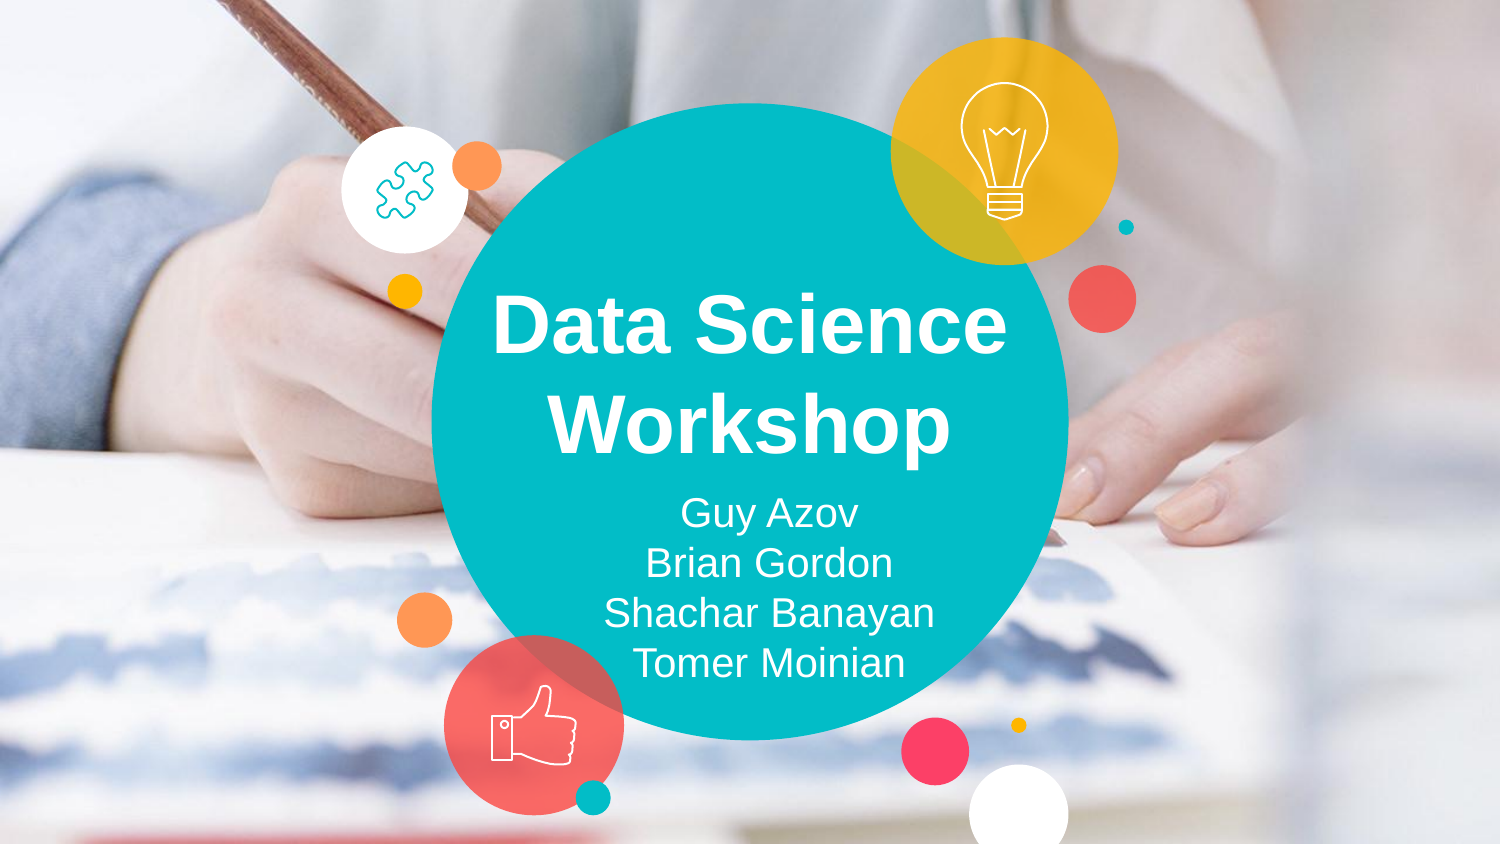

# Data Science Workshop
Guy Azov
Brian Gordon
Shachar Banayan
Tomer Moinian